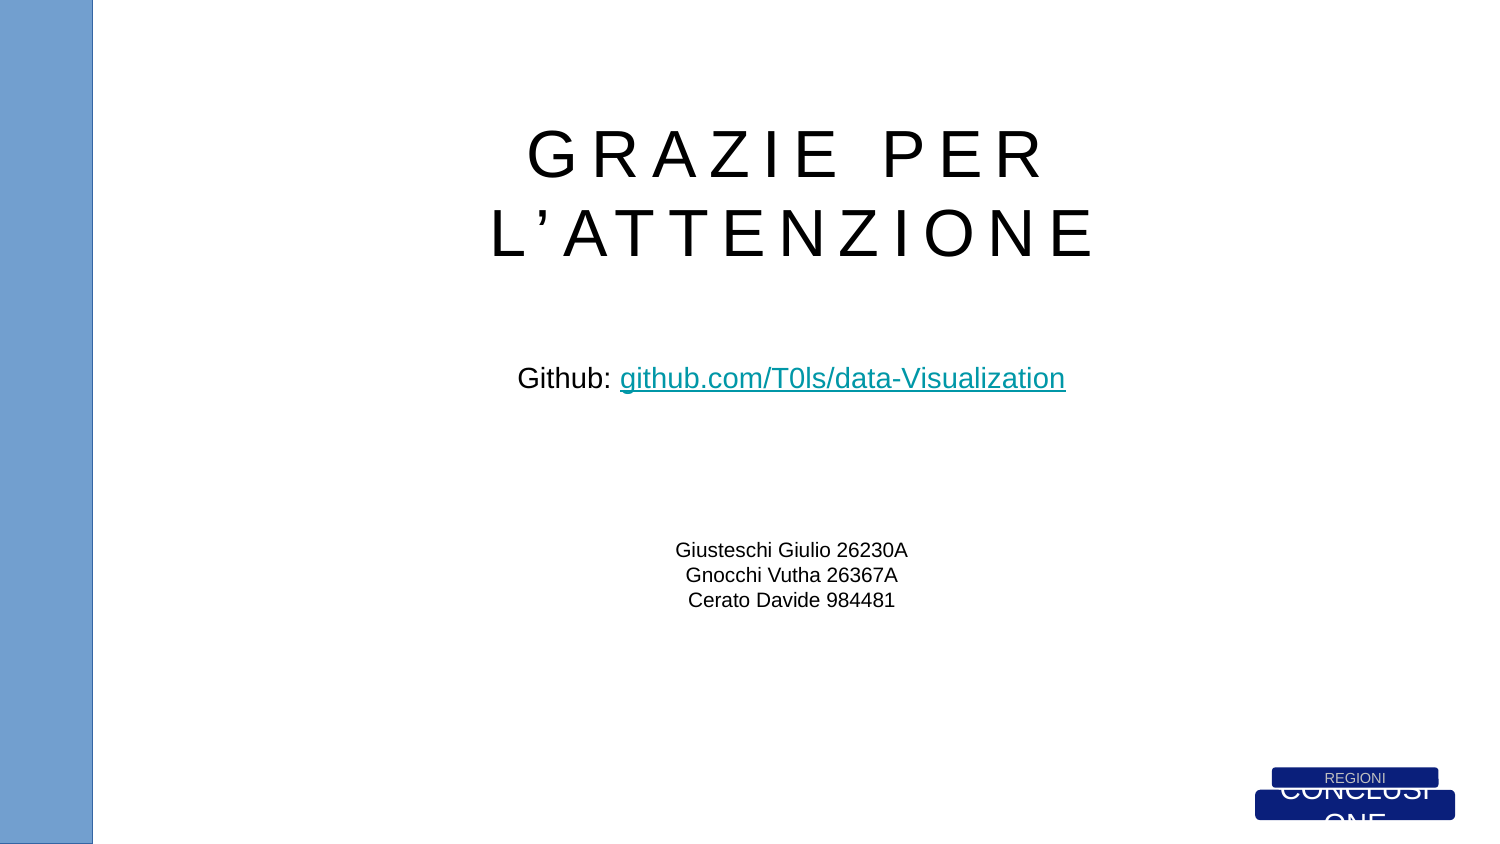

GRAZIE PER L’ATTENZIONE
Github: github.com/T0ls/data-Visualization
Giusteschi Giulio 26230A
Gnocchi Vutha 26367A
Cerato Davide 984481
REGIONI
CONCLUSIONE